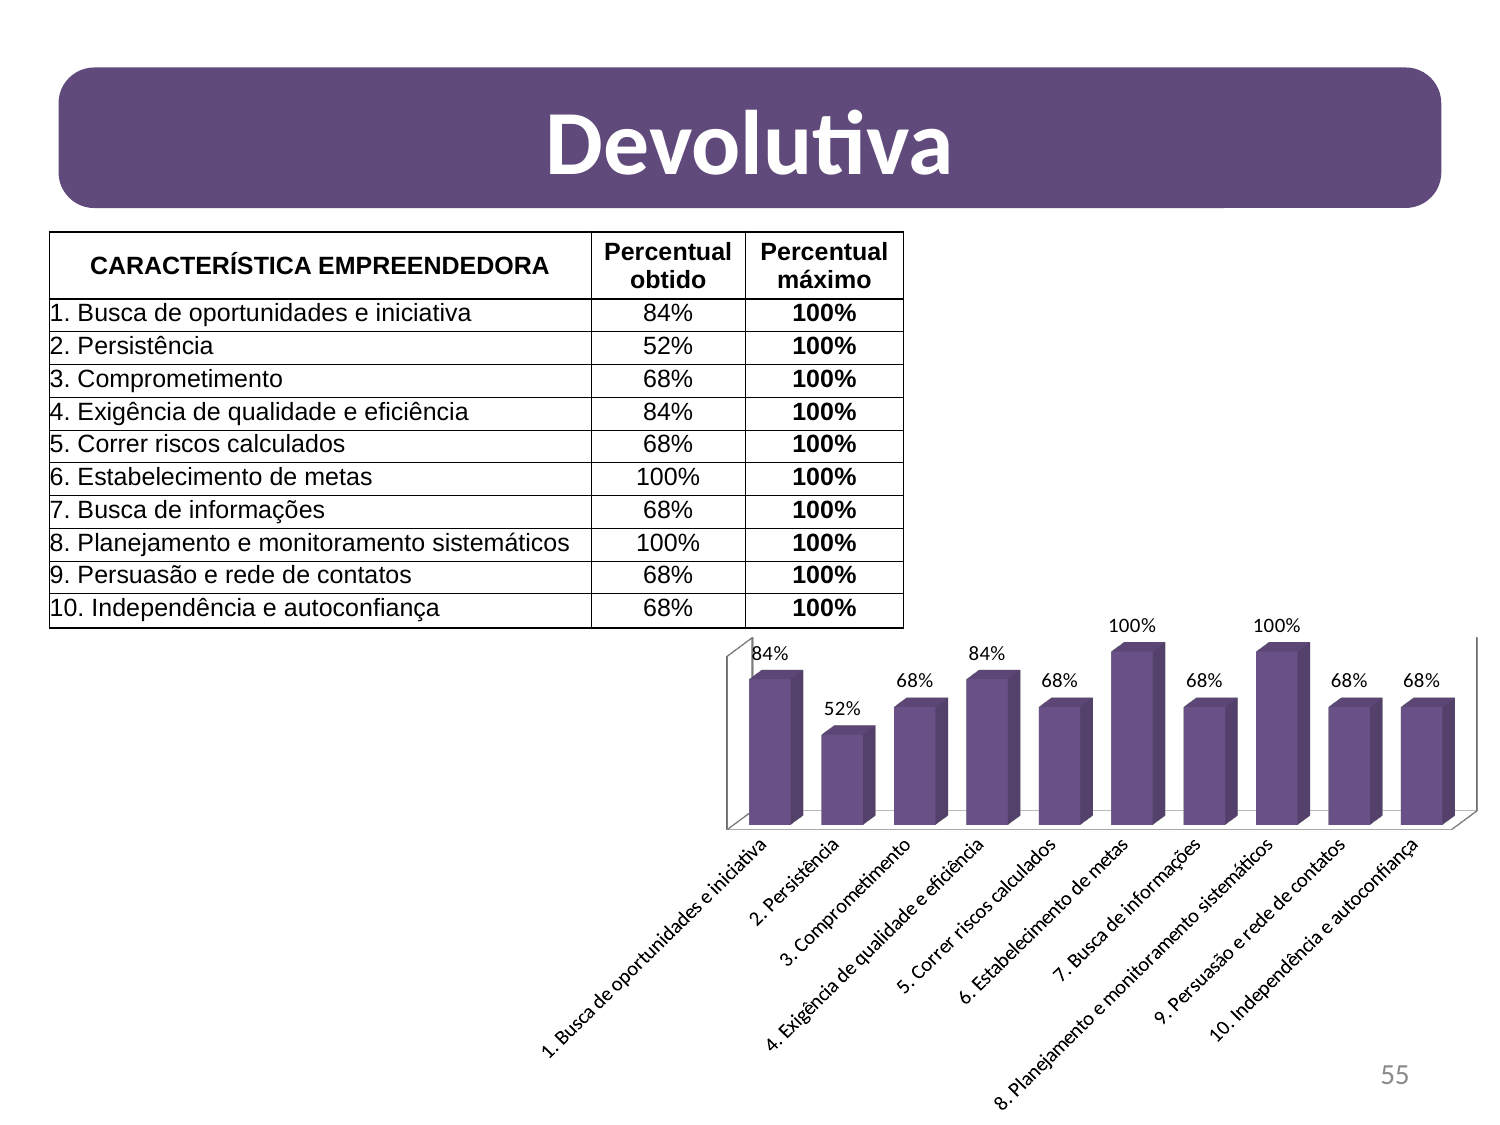

Devolutiva
| CARACTERÍSTICA EMPREENDEDORA | Percentual obtido | Percentual máximo |
| --- | --- | --- |
| 1. Busca de oportunidades e iniciativa | 84% | 100% |
| 2. Persistência | 52% | 100% |
| 3. Comprometimento | 68% | 100% |
| 4. Exigência de qualidade e eficiência | 84% | 100% |
| 5. Correr riscos calculados | 68% | 100% |
| 6. Estabelecimento de metas | 100% | 100% |
| 7. Busca de informações | 68% | 100% |
| 8. Planejamento e monitoramento sistemáticos | 100% | 100% |
| 9. Persuasão e rede de contatos | 68% | 100% |
| 10. Independência e autoconfiança | 68% | 100% |

[unsupported chart]

55